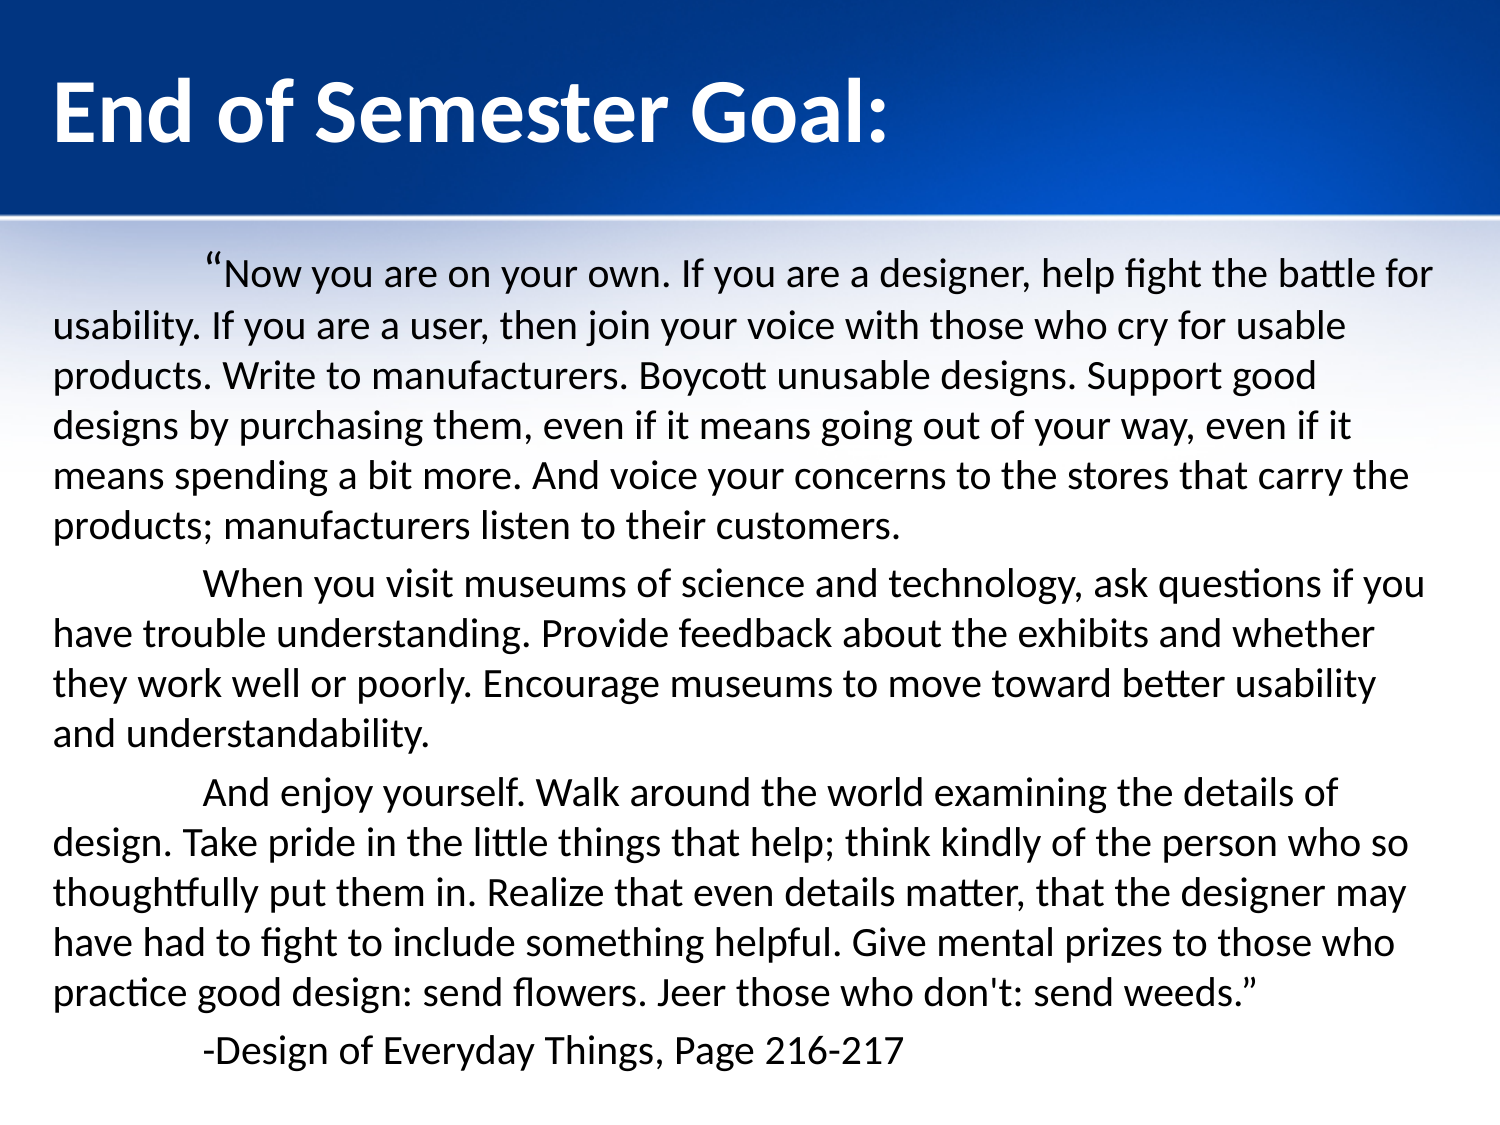

# End of Semester Goal:
	“Now you are on your own. If you are a designer, help fight the battle for usability. If you are a user, then join your voice with those who cry for usable products. Write to manufacturers. Boycott unusable designs. Support good designs by purchasing them, even if it means going out of your way, even if it means spending a bit more. And voice your concerns to the stores that carry the products; manufacturers listen to their customers.
	When you visit museums of science and technology, ask questions if you have trouble understanding. Provide feedback about the exhibits and whether they work well or poorly. Encourage museums to move toward better usability and understandability.
	And enjoy yourself. Walk around the world examining the details of design. Take pride in the little things that help; think kindly of the person who so thoughtfully put them in. Realize that even details matter, that the designer may have had to fight to include something helpful. Give mental prizes to those who practice good design: send flowers. Jeer those who don't: send weeds.”
	-Design of Everyday Things, Page 216-217